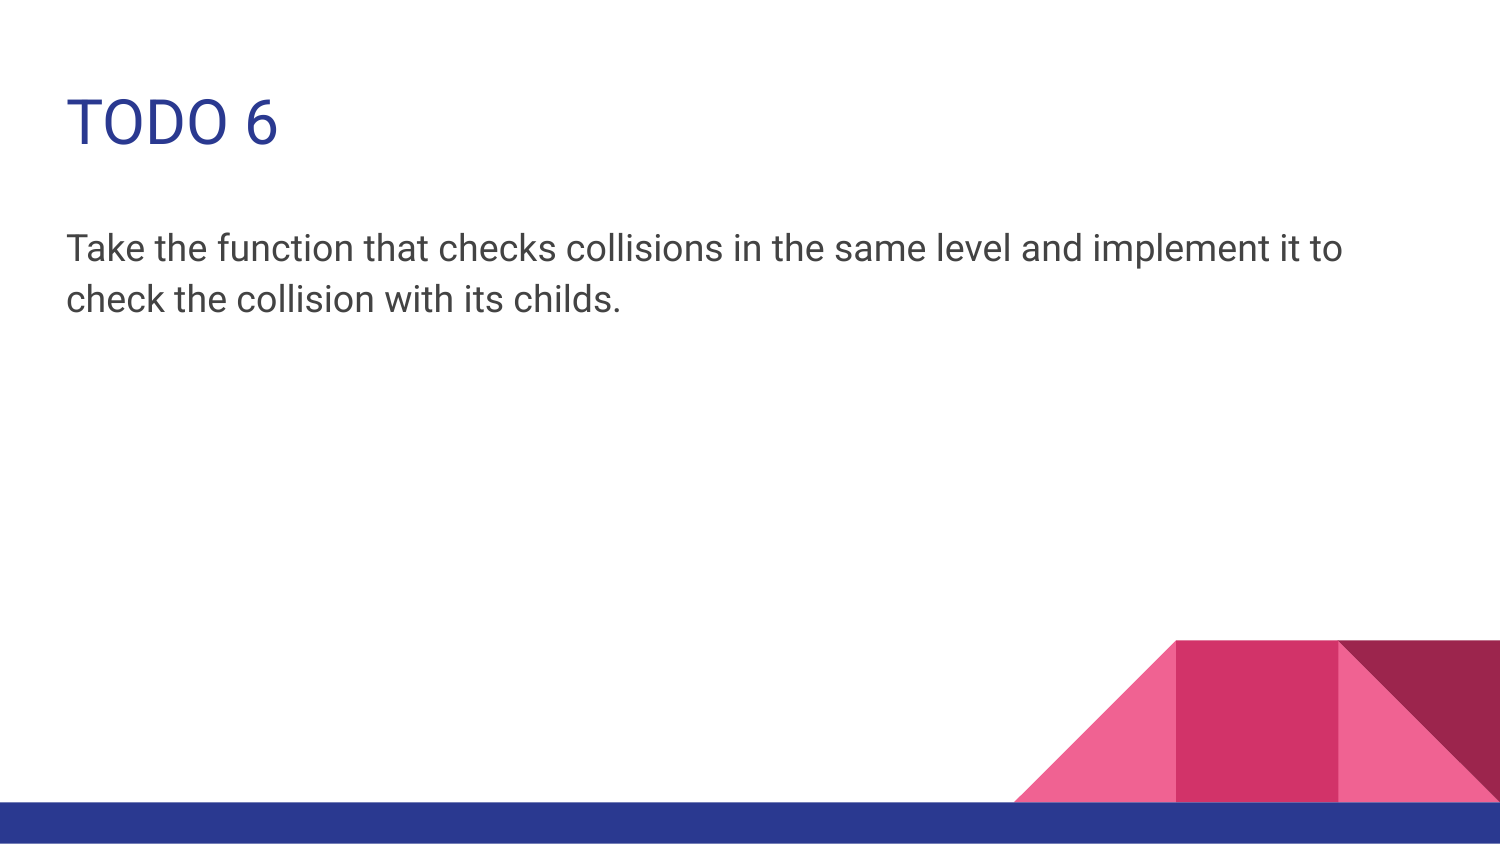

# TODO 6
Take the function that checks collisions in the same level and implement it to check the collision with its childs.